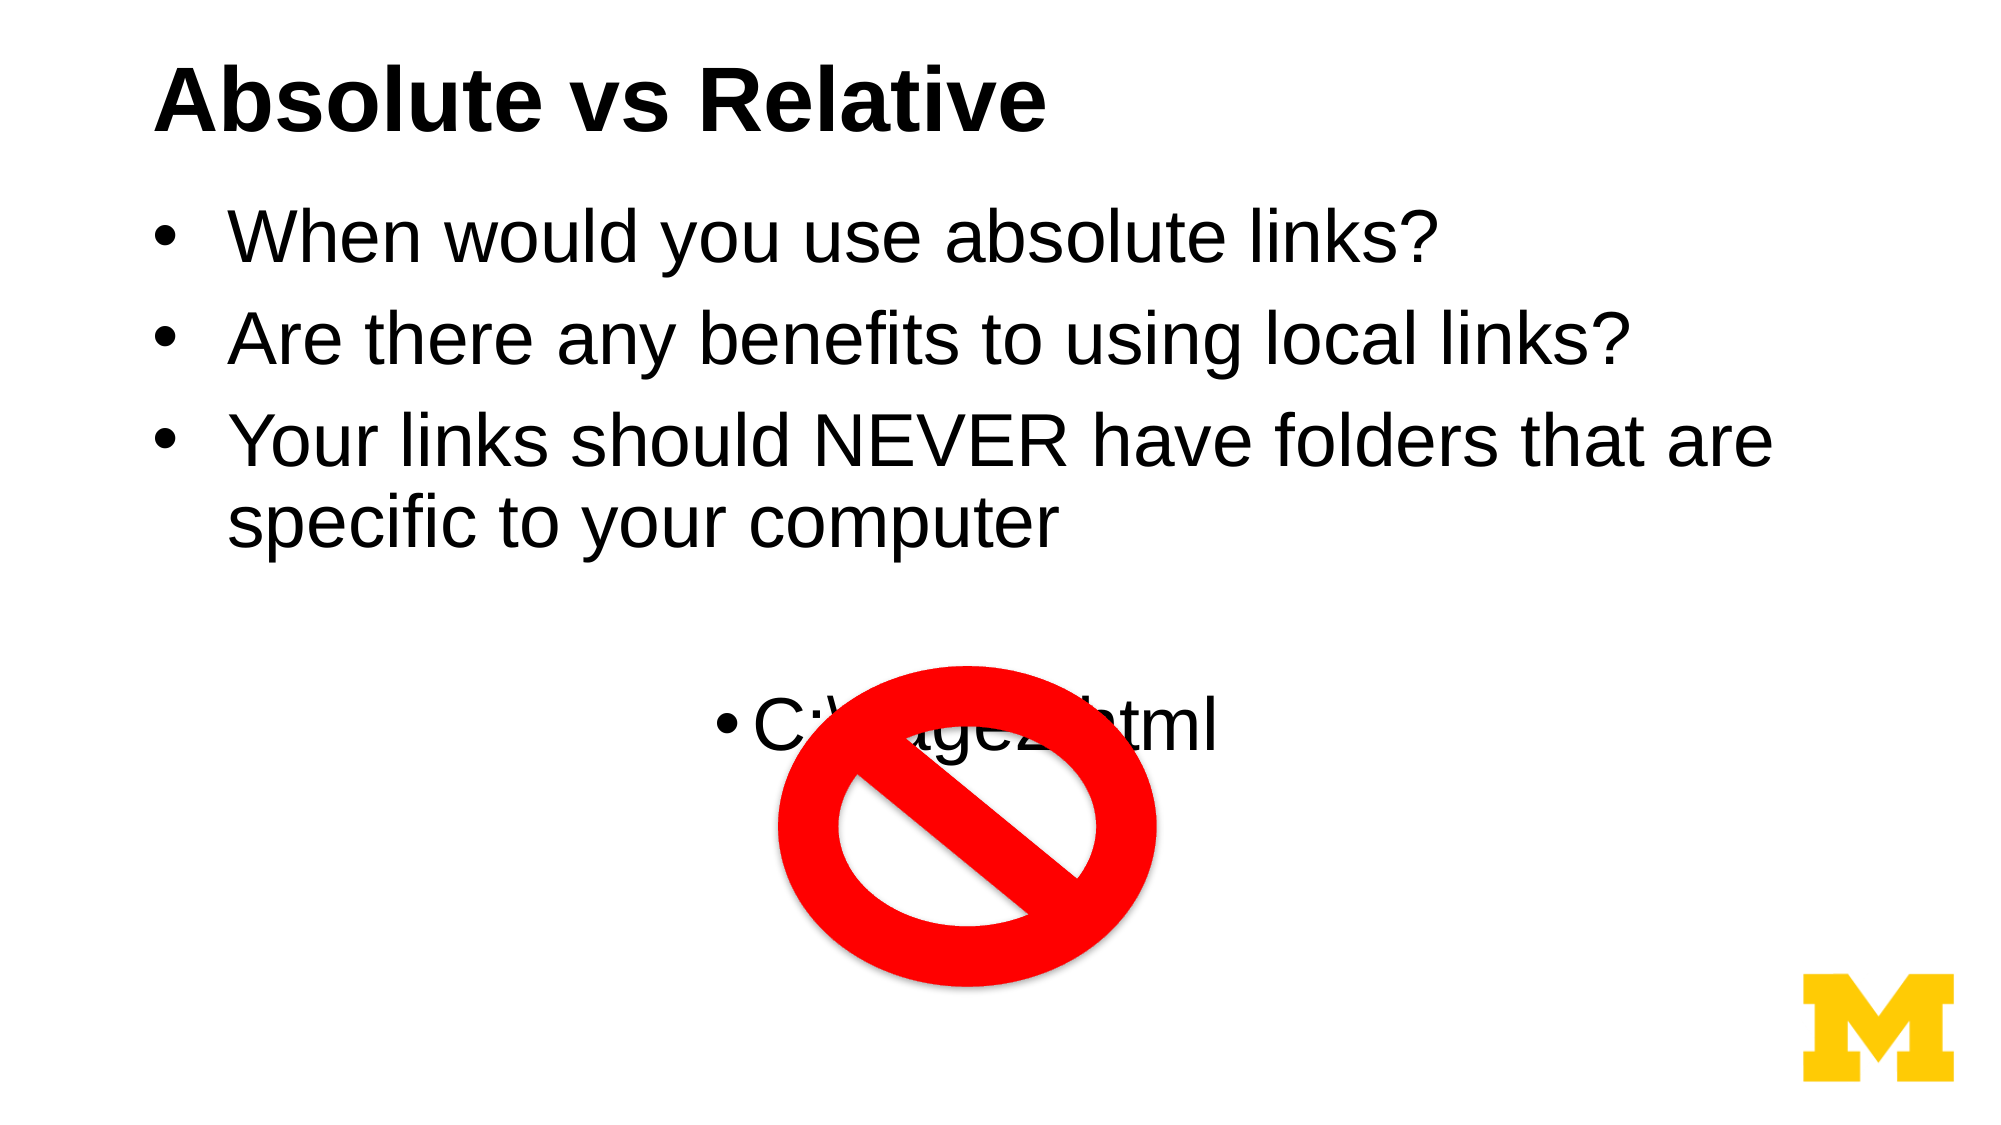

# Absolute vs Relative
When would you use absolute links?
Are there any benefits to using local links?
Your links should NEVER have folders that are specific to your computer

C:\page2.html